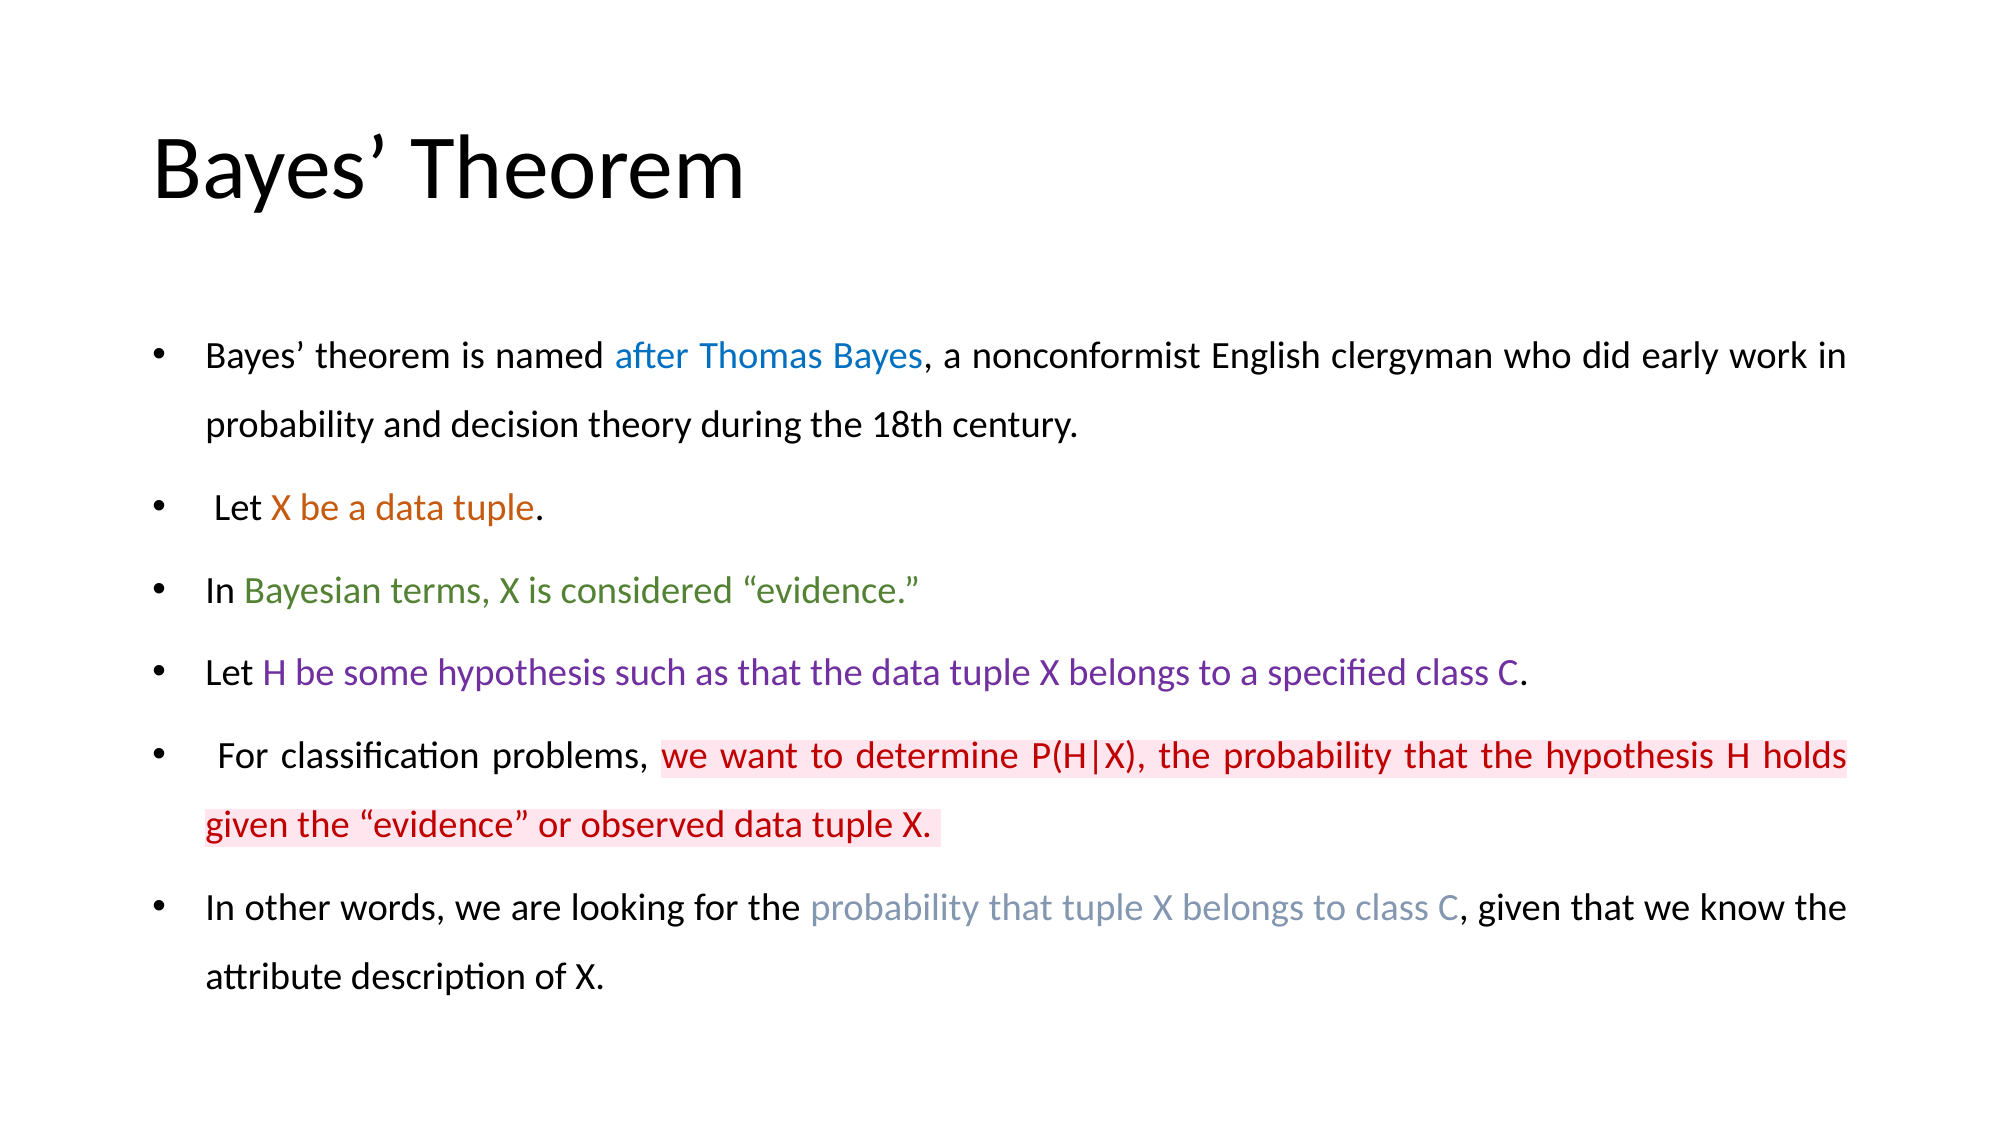

# Bayes’ Theorem
Bayes’ theorem is named after Thomas Bayes, a nonconformist English clergyman who did early work in probability and decision theory during the 18th century.
 Let X be a data tuple.
In Bayesian terms, X is considered “evidence.”
Let H be some hypothesis such as that the data tuple X belongs to a specified class C.
 For classification problems, we want to determine P(H|X), the probability that the hypothesis H holds given the “evidence” or observed data tuple X.
In other words, we are looking for the probability that tuple X belongs to class C, given that we know the attribute description of X.